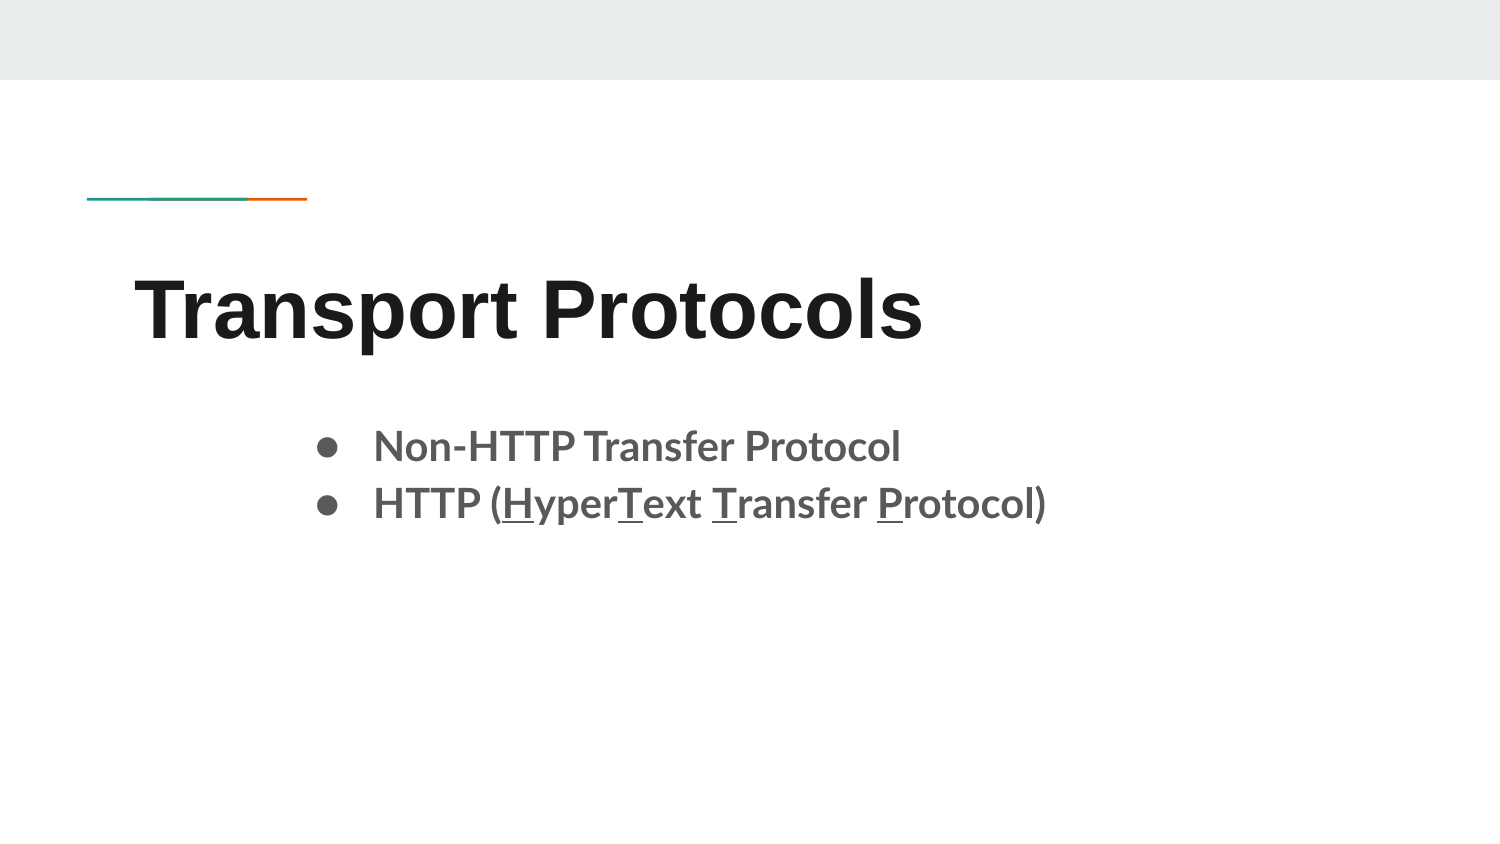

# Transport Protocols
Non-HTTP Transfer Protocol
HTTP (HyperText Transfer Protocol)